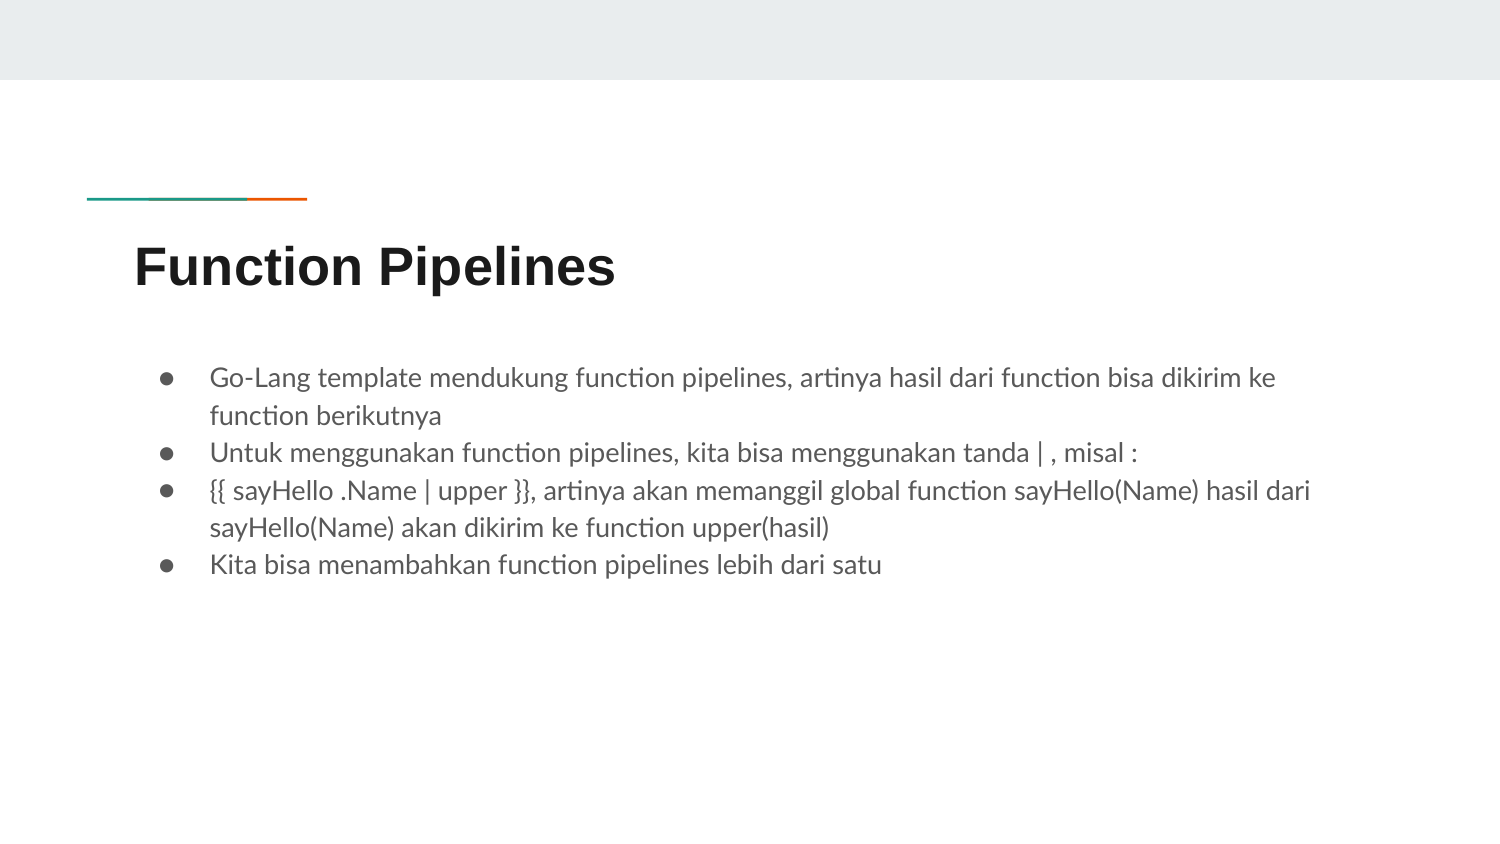

# Function Pipelines
Go-Lang template mendukung function pipelines, artinya hasil dari function bisa dikirim ke function berikutnya
Untuk menggunakan function pipelines, kita bisa menggunakan tanda | , misal :
{{ sayHello .Name | upper }}, artinya akan memanggil global function sayHello(Name) hasil dari sayHello(Name) akan dikirim ke function upper(hasil)
Kita bisa menambahkan function pipelines lebih dari satu